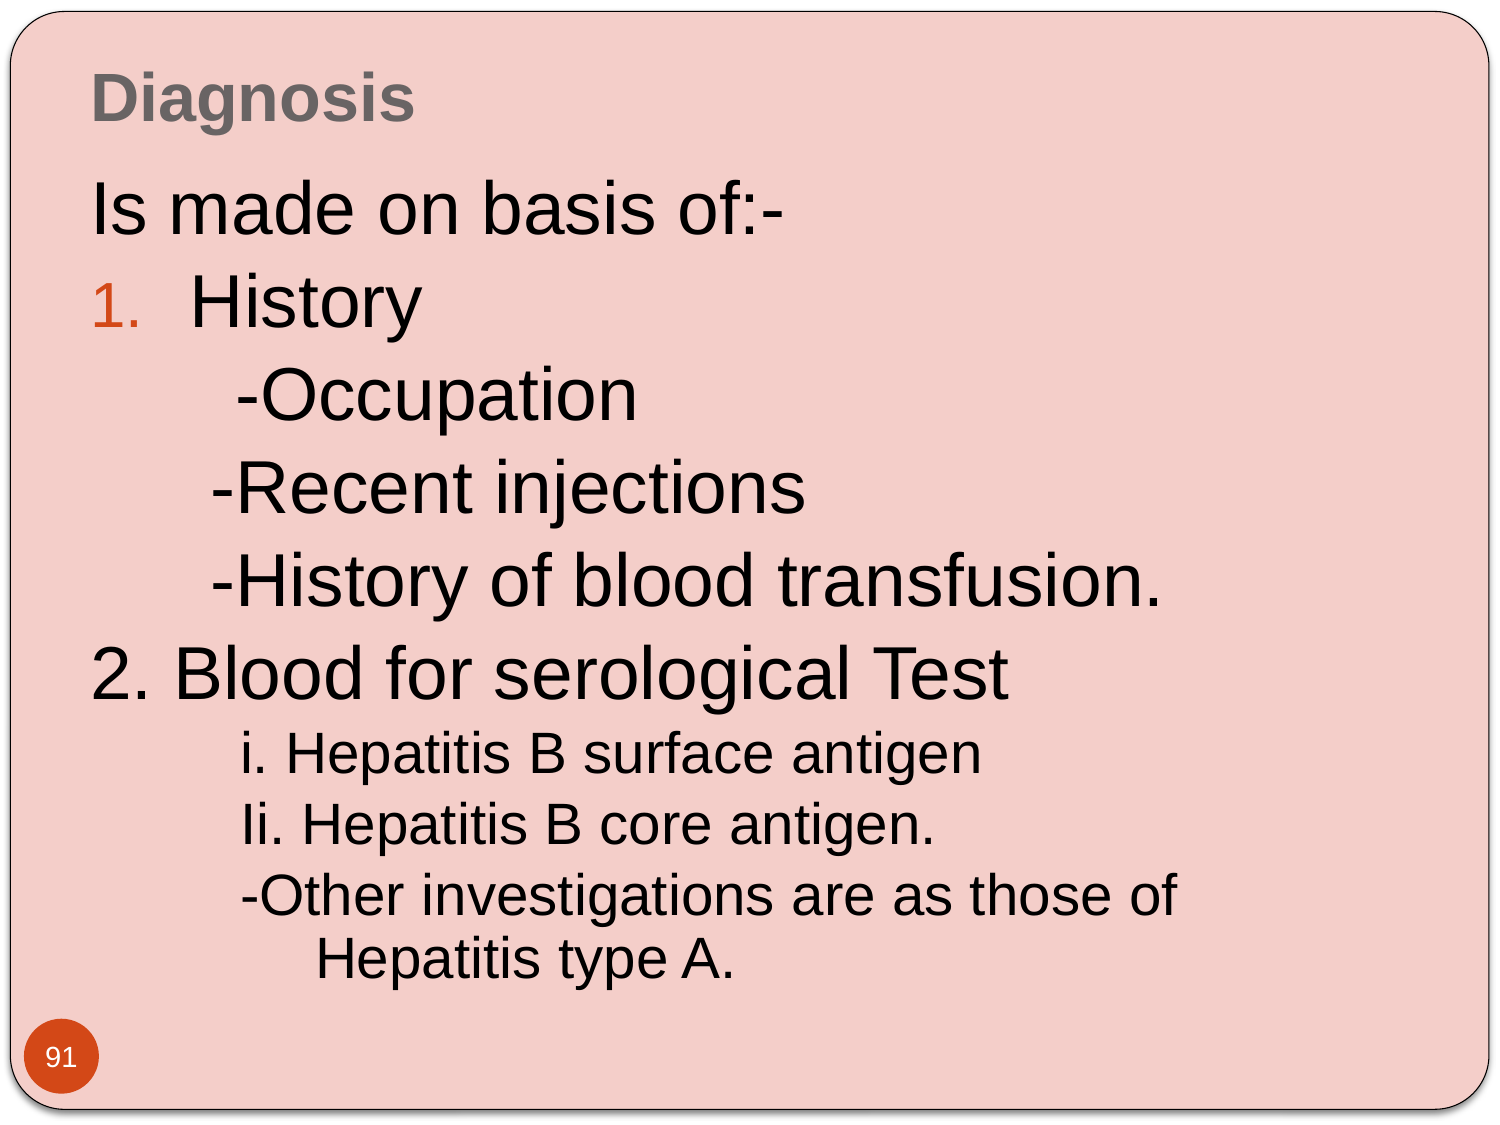

# Diagnosis
Is made on basis of:-
History
       -Occupation
	 -Recent injections
	 -History of blood transfusion.
2. Blood for serological Test
i. Hepatitis B surface antigen
Ii. Hepatitis B core antigen.
-Other investigations are as those of Hepatitis type A.
91